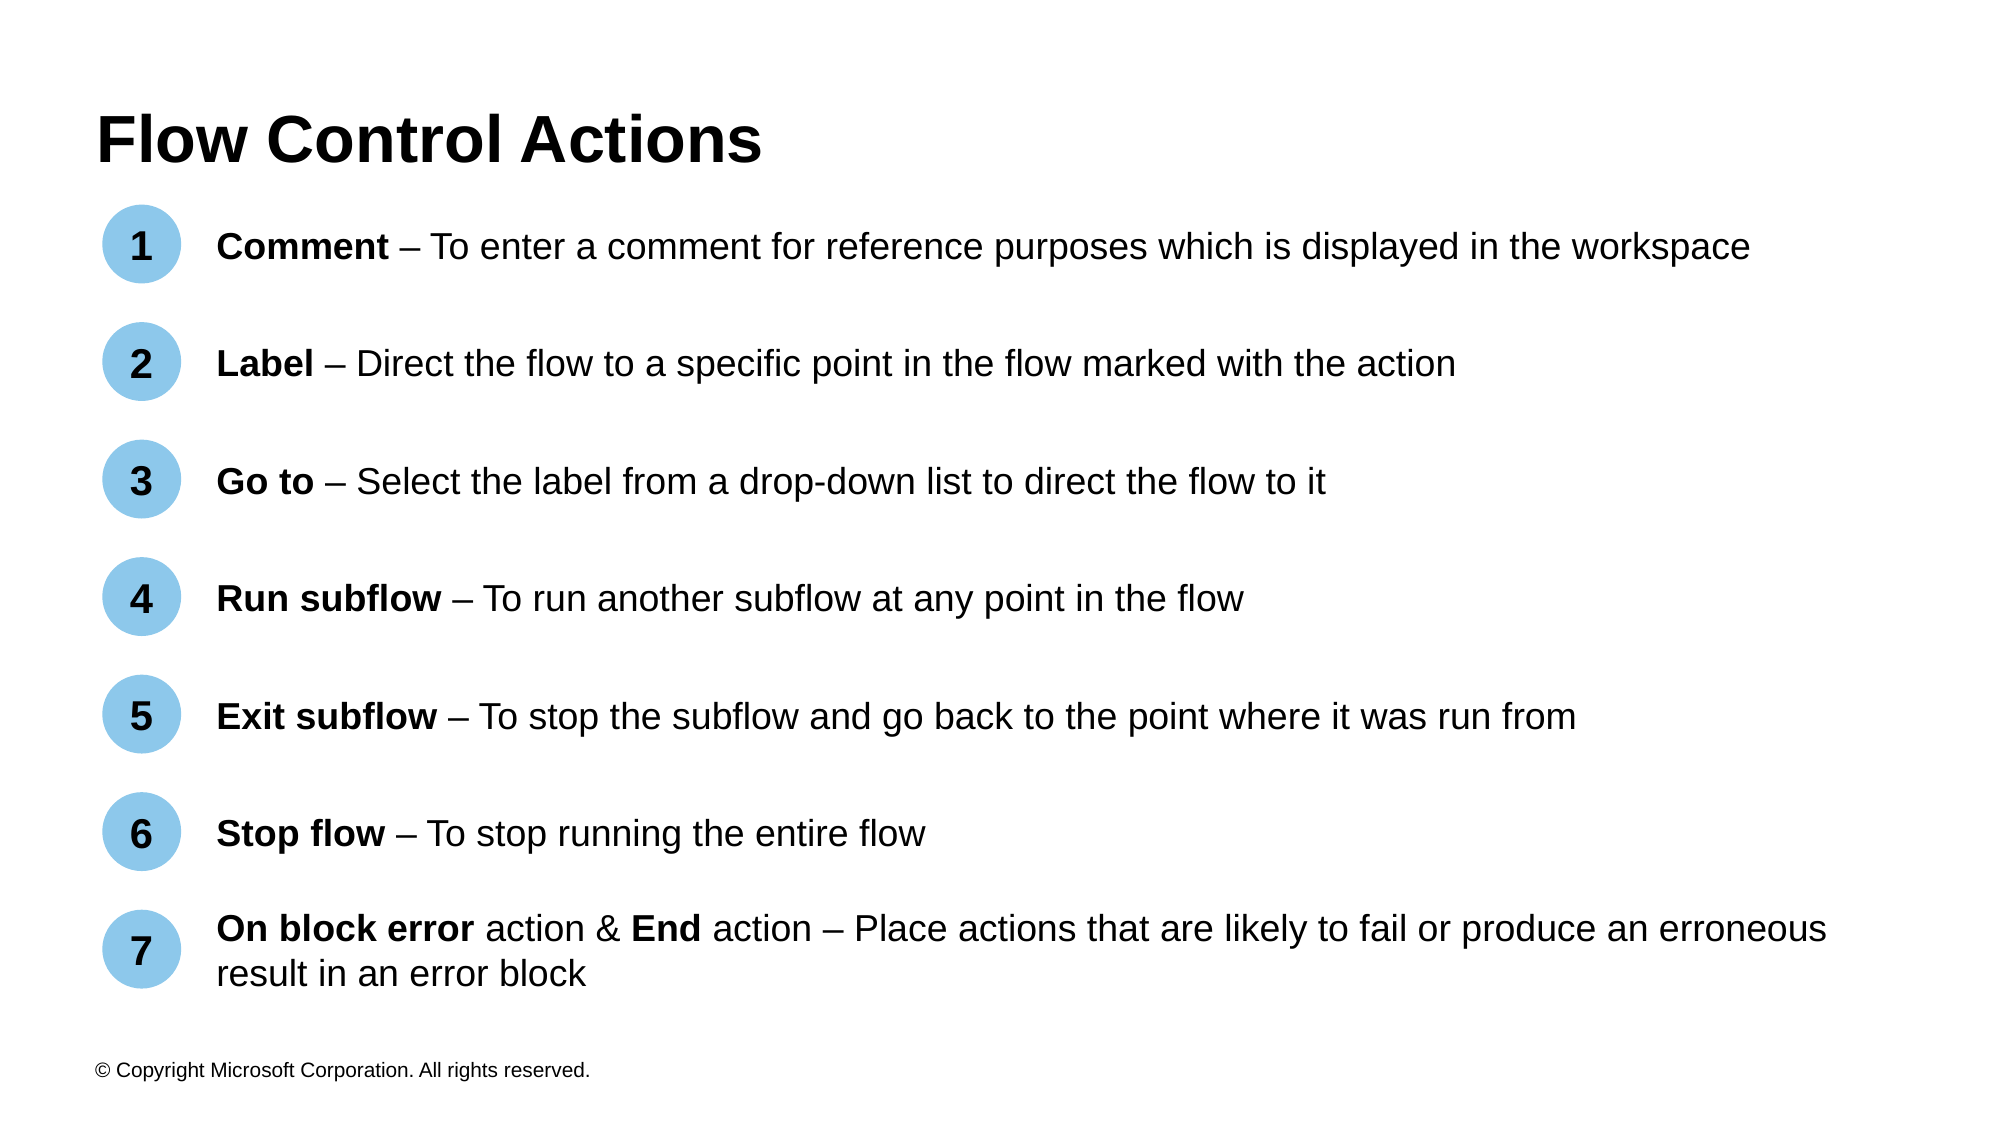

# Flow Control Actions
1
Comment – To enter a comment for reference purposes which is displayed in the workspace
2
Label – Direct the flow to a specific point in the flow marked with the action
3
Go to – Select the label from a drop-down list to direct the flow to it
4
Run subflow – To run another subflow at any point in the flow
5
Exit subflow – To stop the subflow and go back to the point where it was run from
6
Stop flow – To stop running the entire flow
On block error action & End action – Place actions that are likely to fail or produce an erroneous result in an error block
7